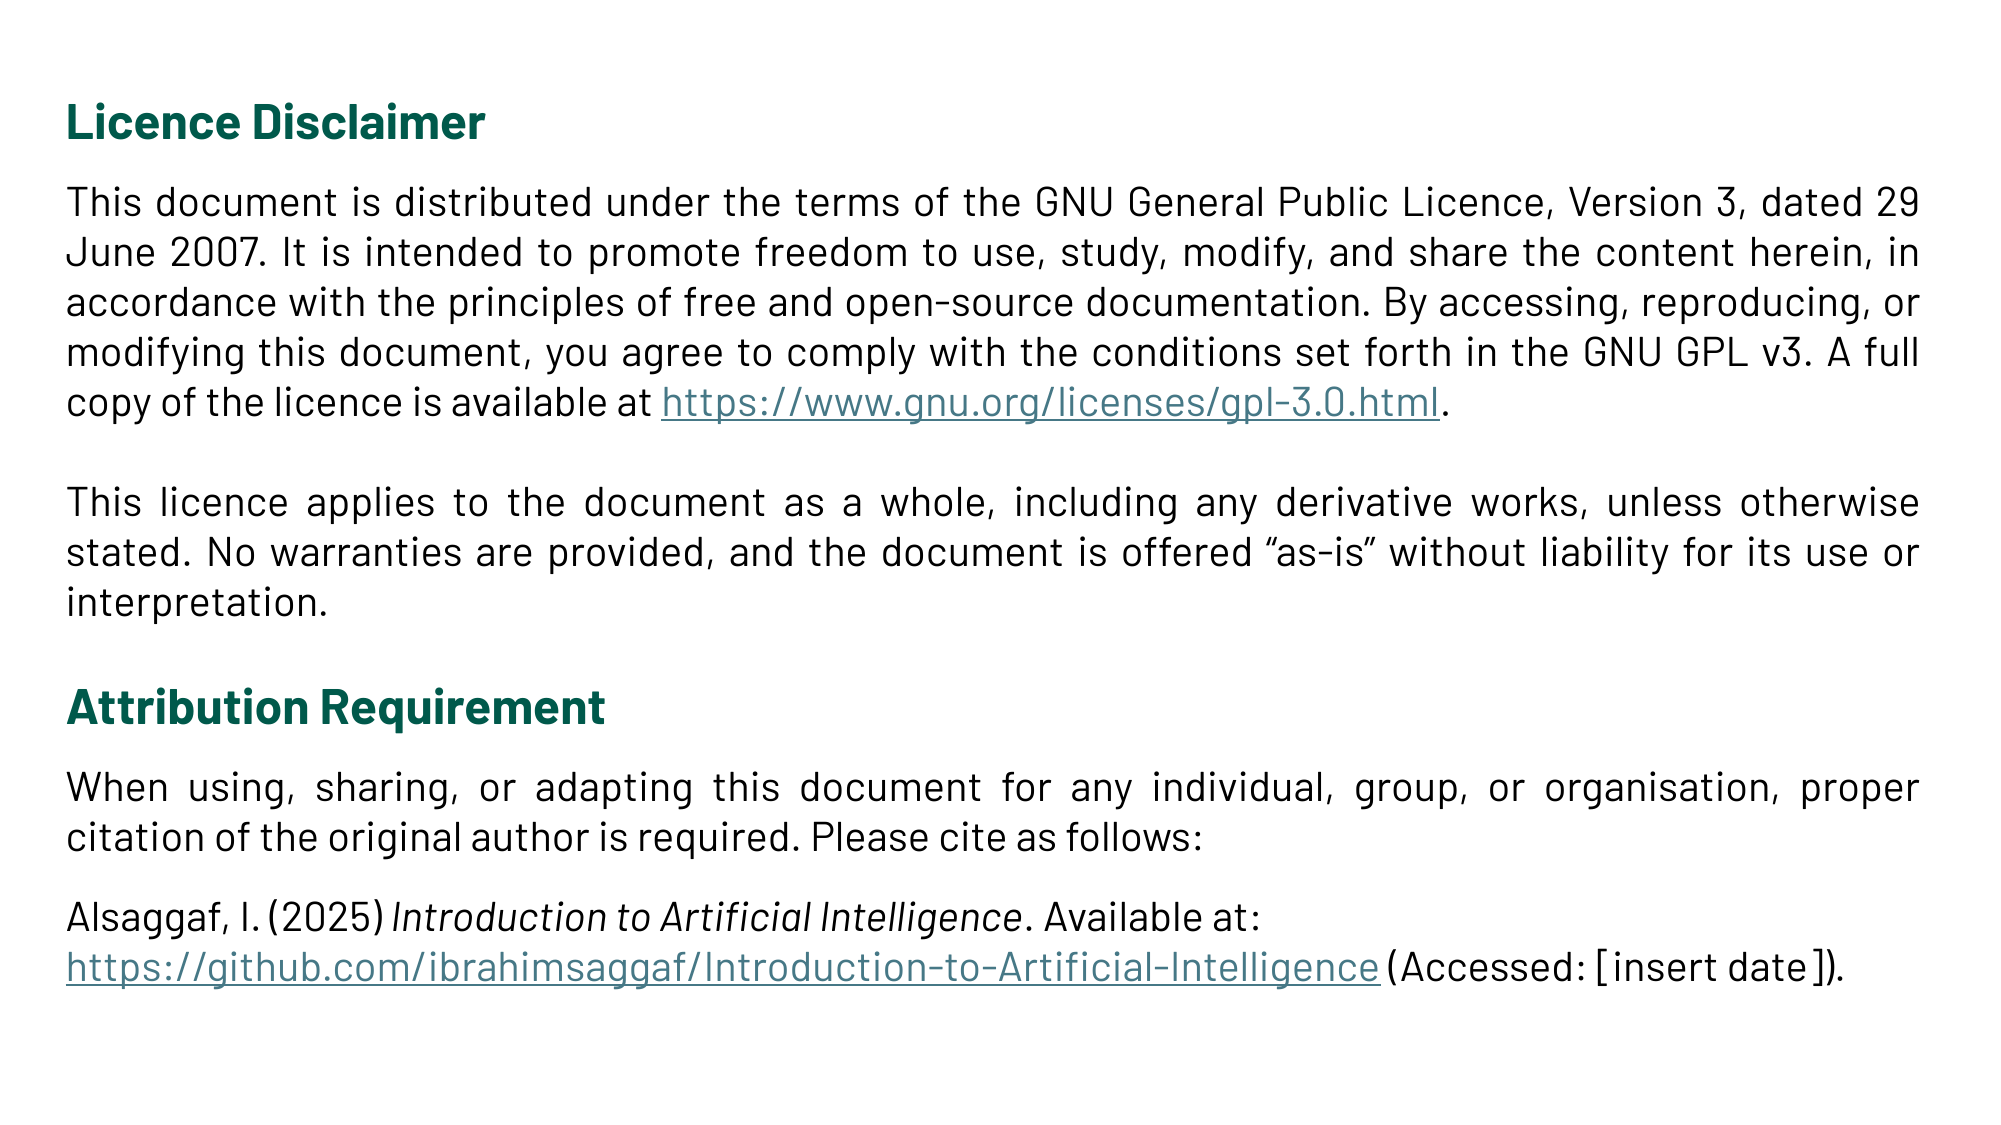

Licence Disclaimer
This document is distributed under the terms of the GNU General Public Licence, Version 3, dated 29 June 2007. It is intended to promote freedom to use, study, modify, and share the content herein, in accordance with the principles of free and open-source documentation. By accessing, reproducing, or modifying this document, you agree to comply with the conditions set forth in the GNU GPL v3. A full copy of the licence is available at https://www.gnu.org/licenses/gpl-3.0.html.

This licence applies to the document as a whole, including any derivative works, unless otherwise stated. No warranties are provided, and the document is offered “as-is” without liability for its use or interpretation.

Attribution Requirement
When using, sharing, or adapting this document for any individual, group, or organisation, proper citation of the original author is required. Please cite as follows:

Alsaggaf, I. (2025) Introduction to Artificial Intelligence. Available at: https://github.com/ibrahimsaggaf/Introduction-to-Artificial-Intelligence (Accessed: [insert date]).